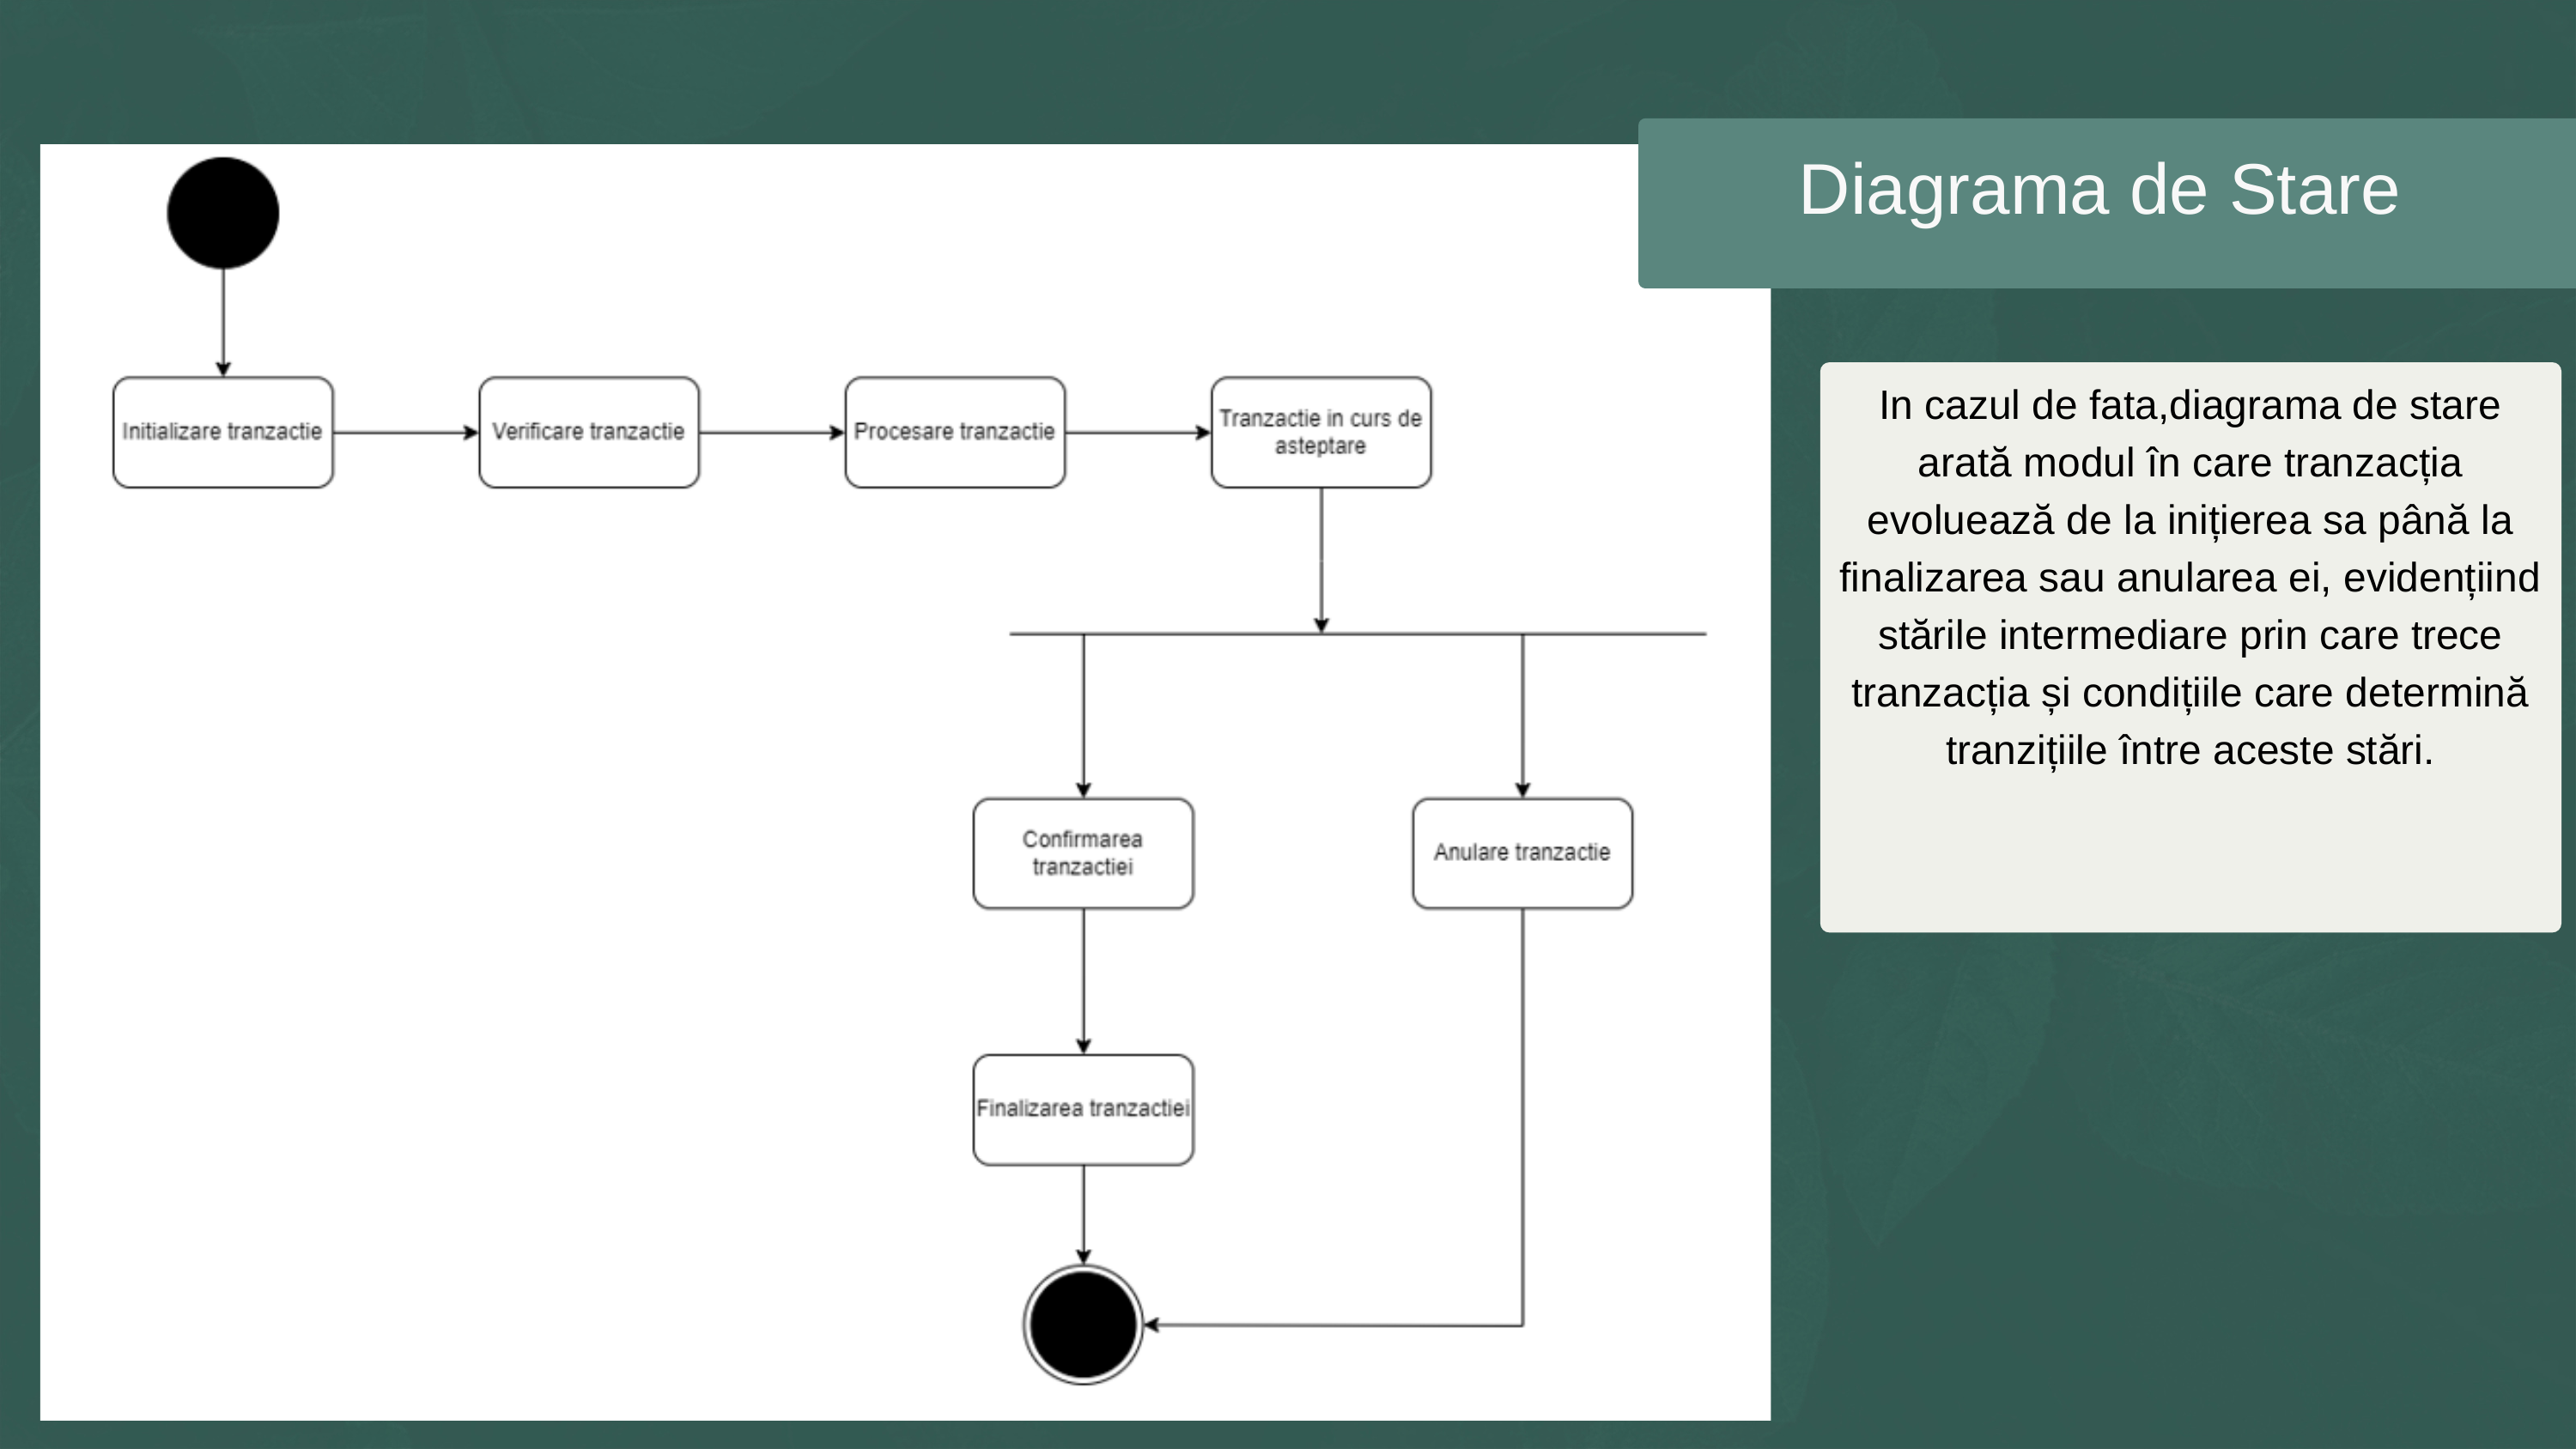

Diagrama de Stare

In cazul de fata,diagrama de stare arată modul în care tranzacția evoluează de la inițierea sa până la finalizarea sau anularea ei, evidențiind stările intermediare prin care trece tranzacția și condițiile care determină tranzițiile între aceste stări.